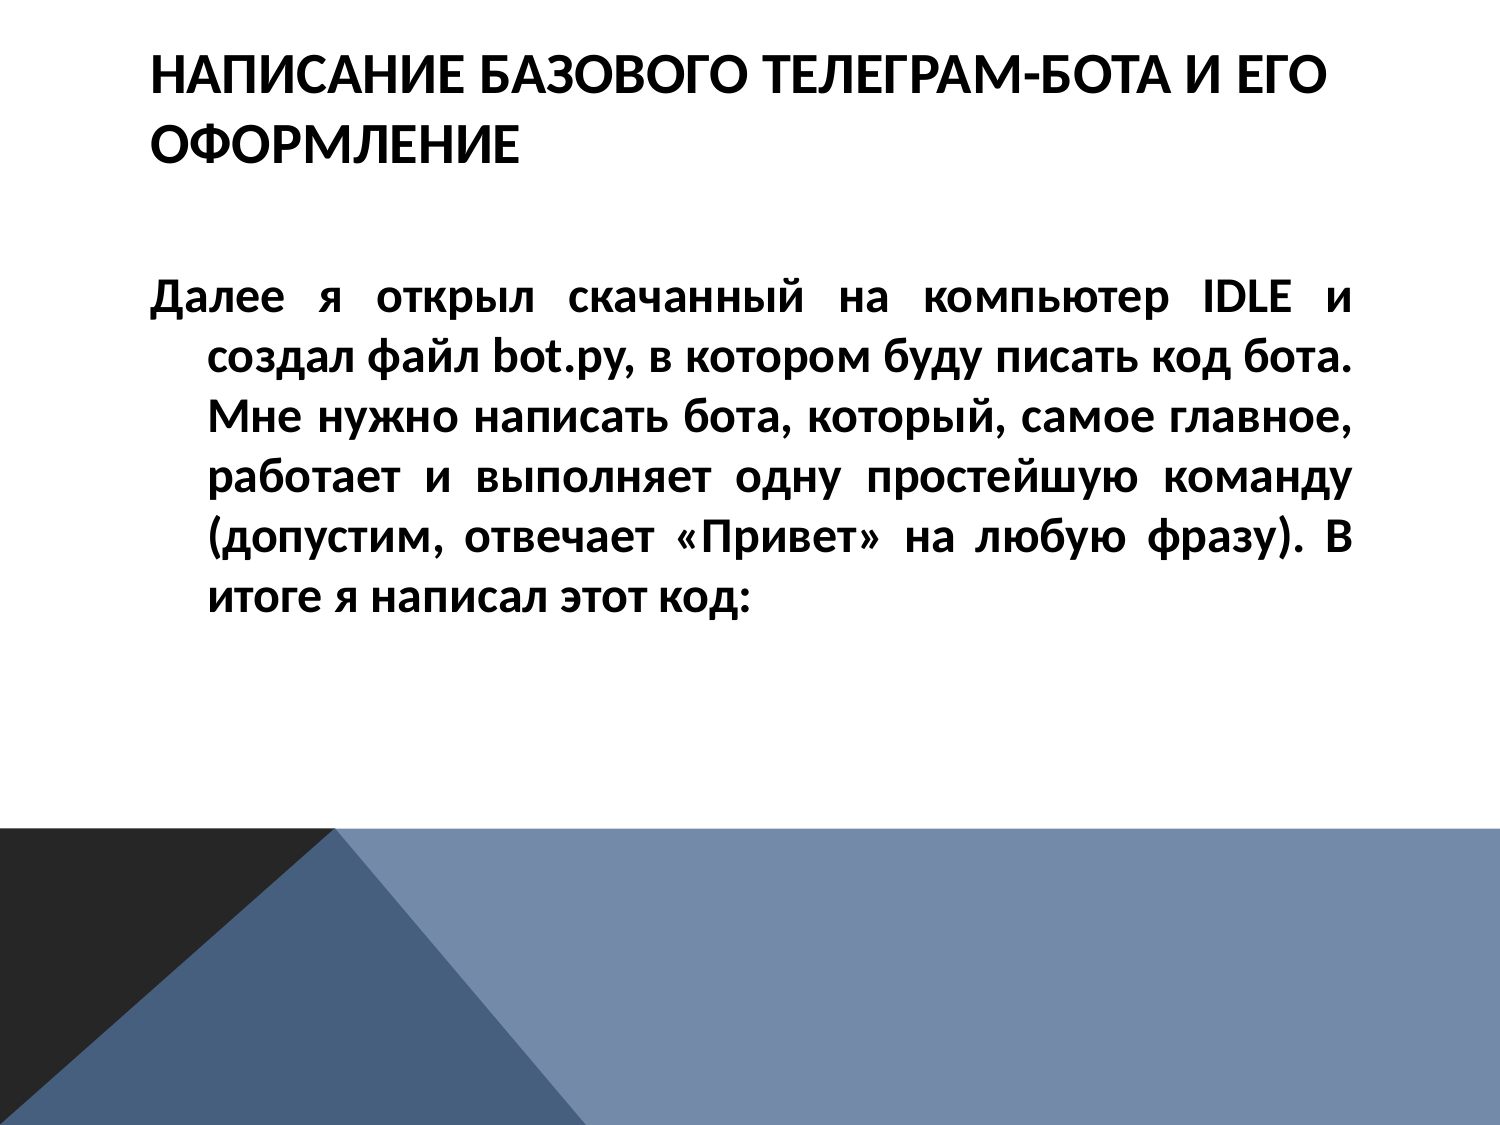

# Написание базового телеграм-бота и его оформление
Далее я открыл скачанный на компьютер IDLE и создал файл bot.py, в котором буду писать код бота. Мне нужно написать бота, который, самое главное, работает и выполняет одну простейшую команду (допустим, отвечает «Привет» на любую фразу). В итоге я написал этот код: